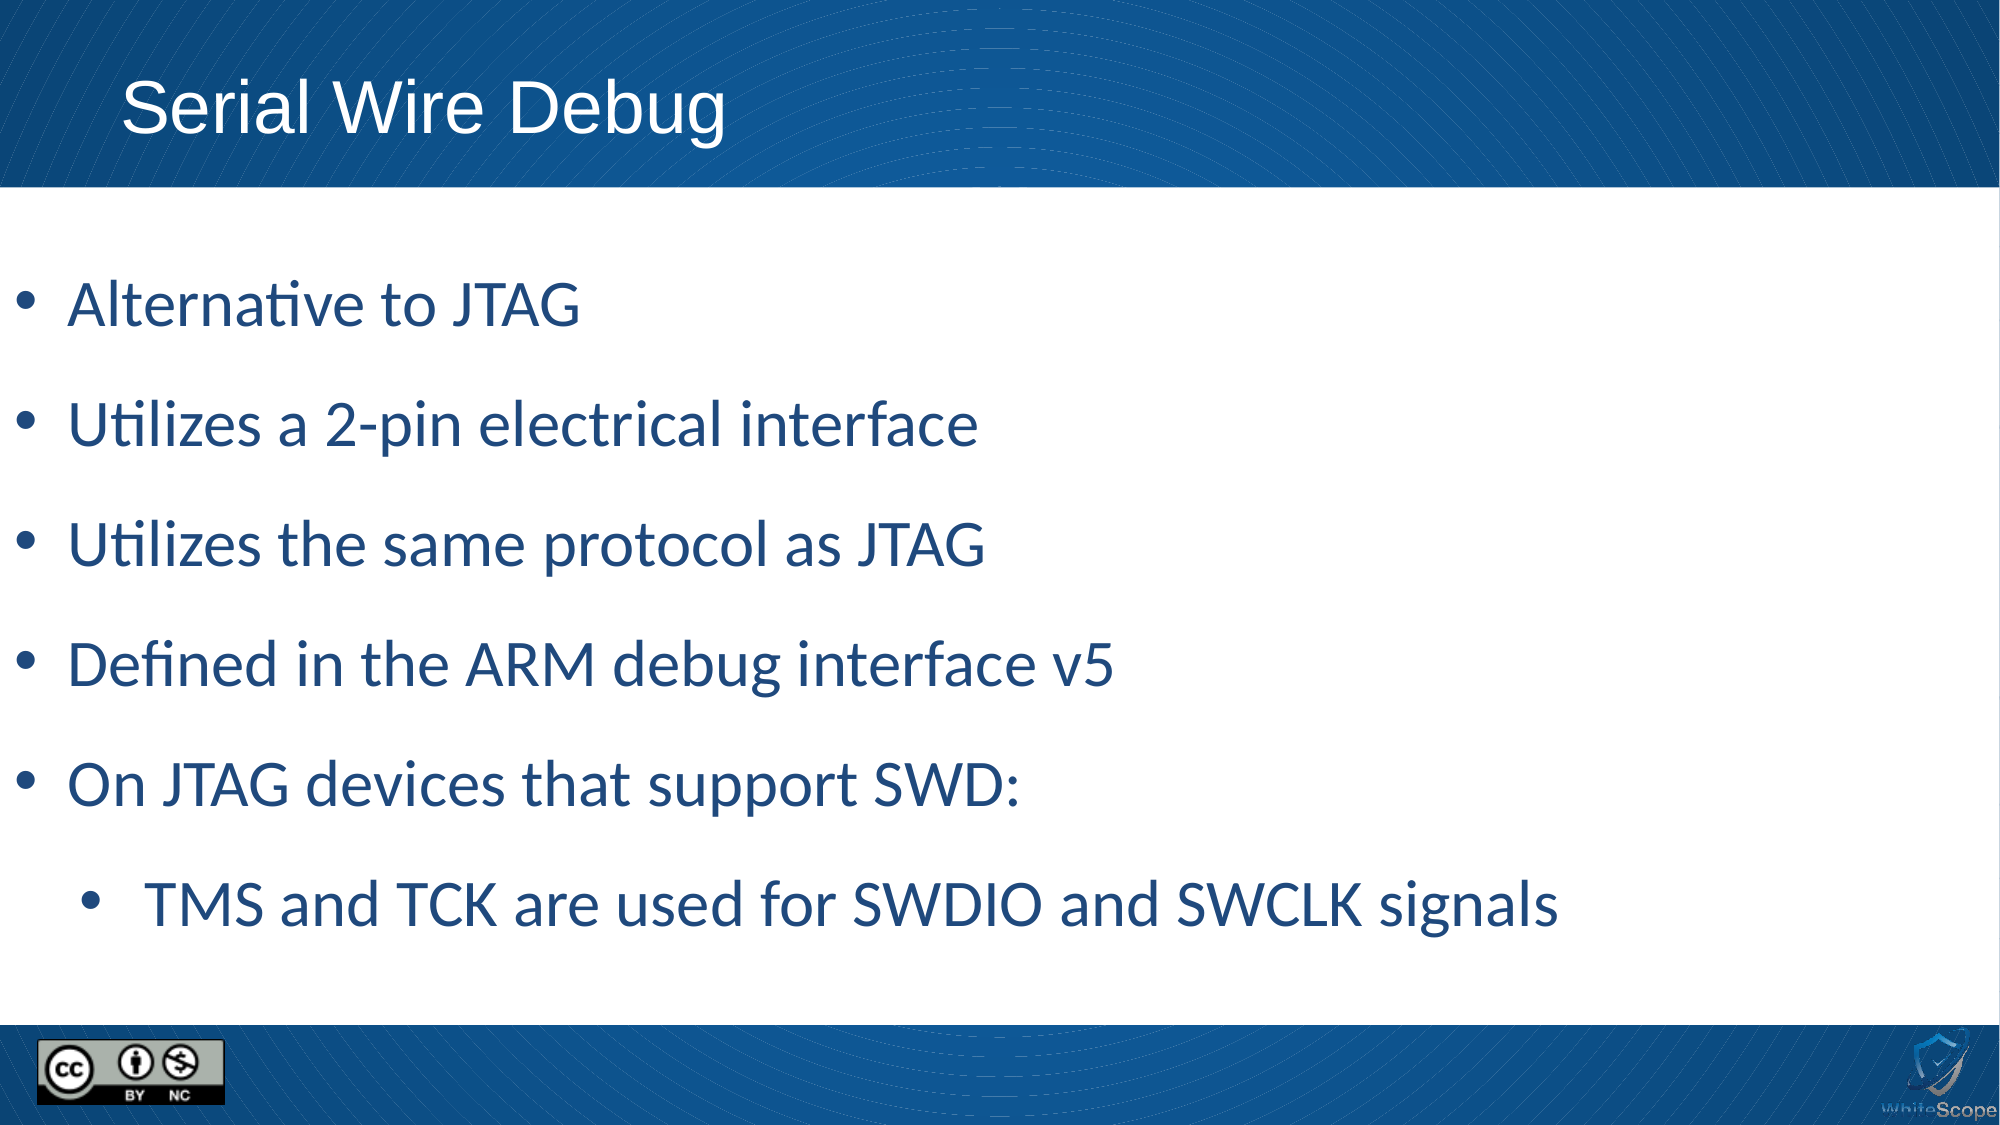

# Serial Wire Debug
  Alternative to JTAG
  Utilizes a 2-pin electrical interface
  Utilizes the same protocol as JTAG
  Defined in the ARM debug interface v5
  On JTAG devices that support SWD:
  TMS and TCK are used for SWDIO and SWCLK signals